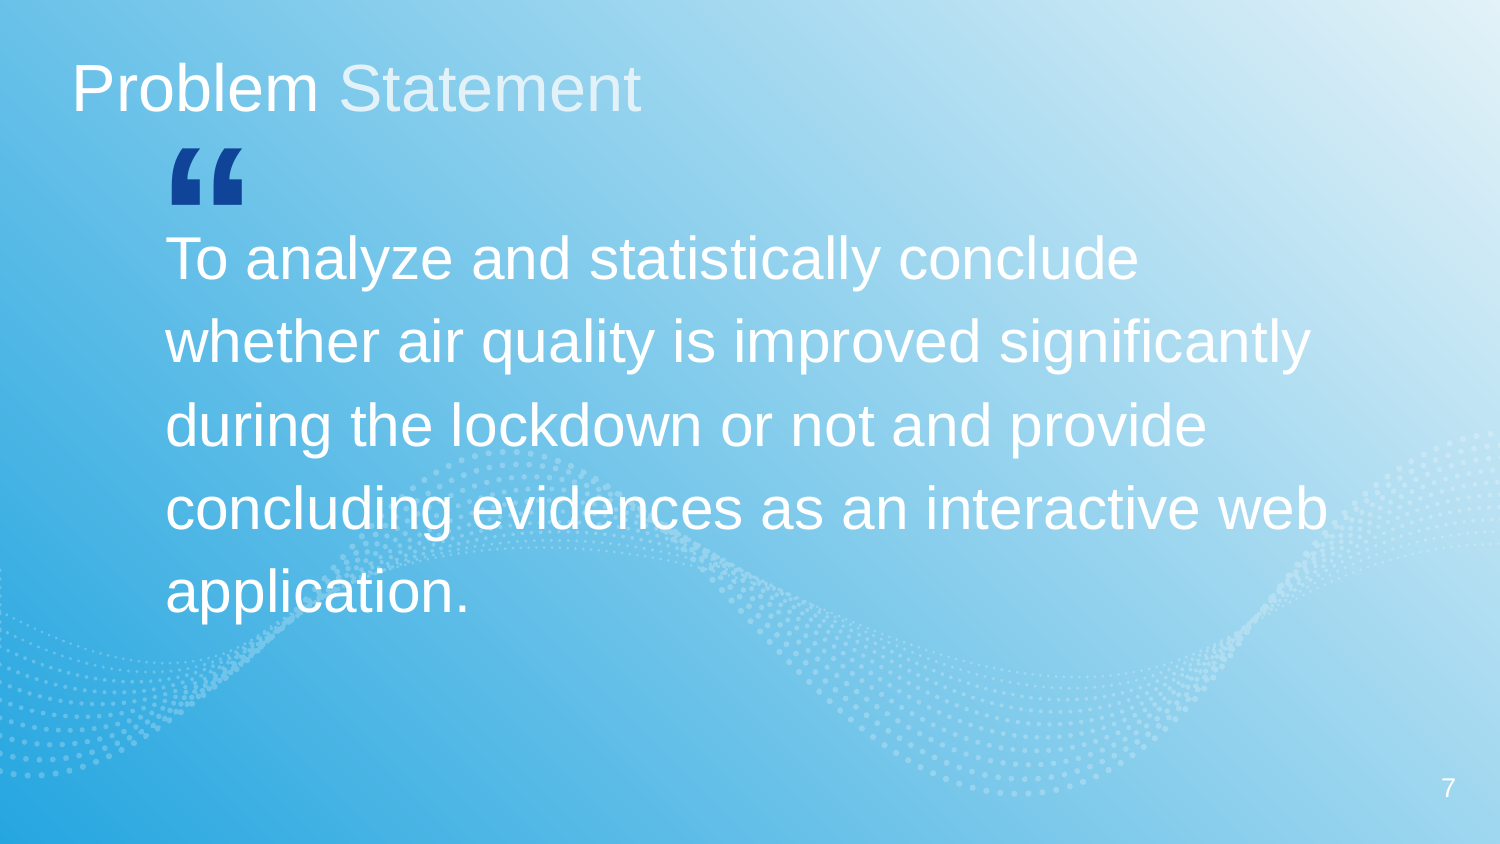

Problem Statement
To analyze and statistically conclude whether air quality is improved significantly during the lockdown or not and provide concluding evidences as an interactive web application.
7